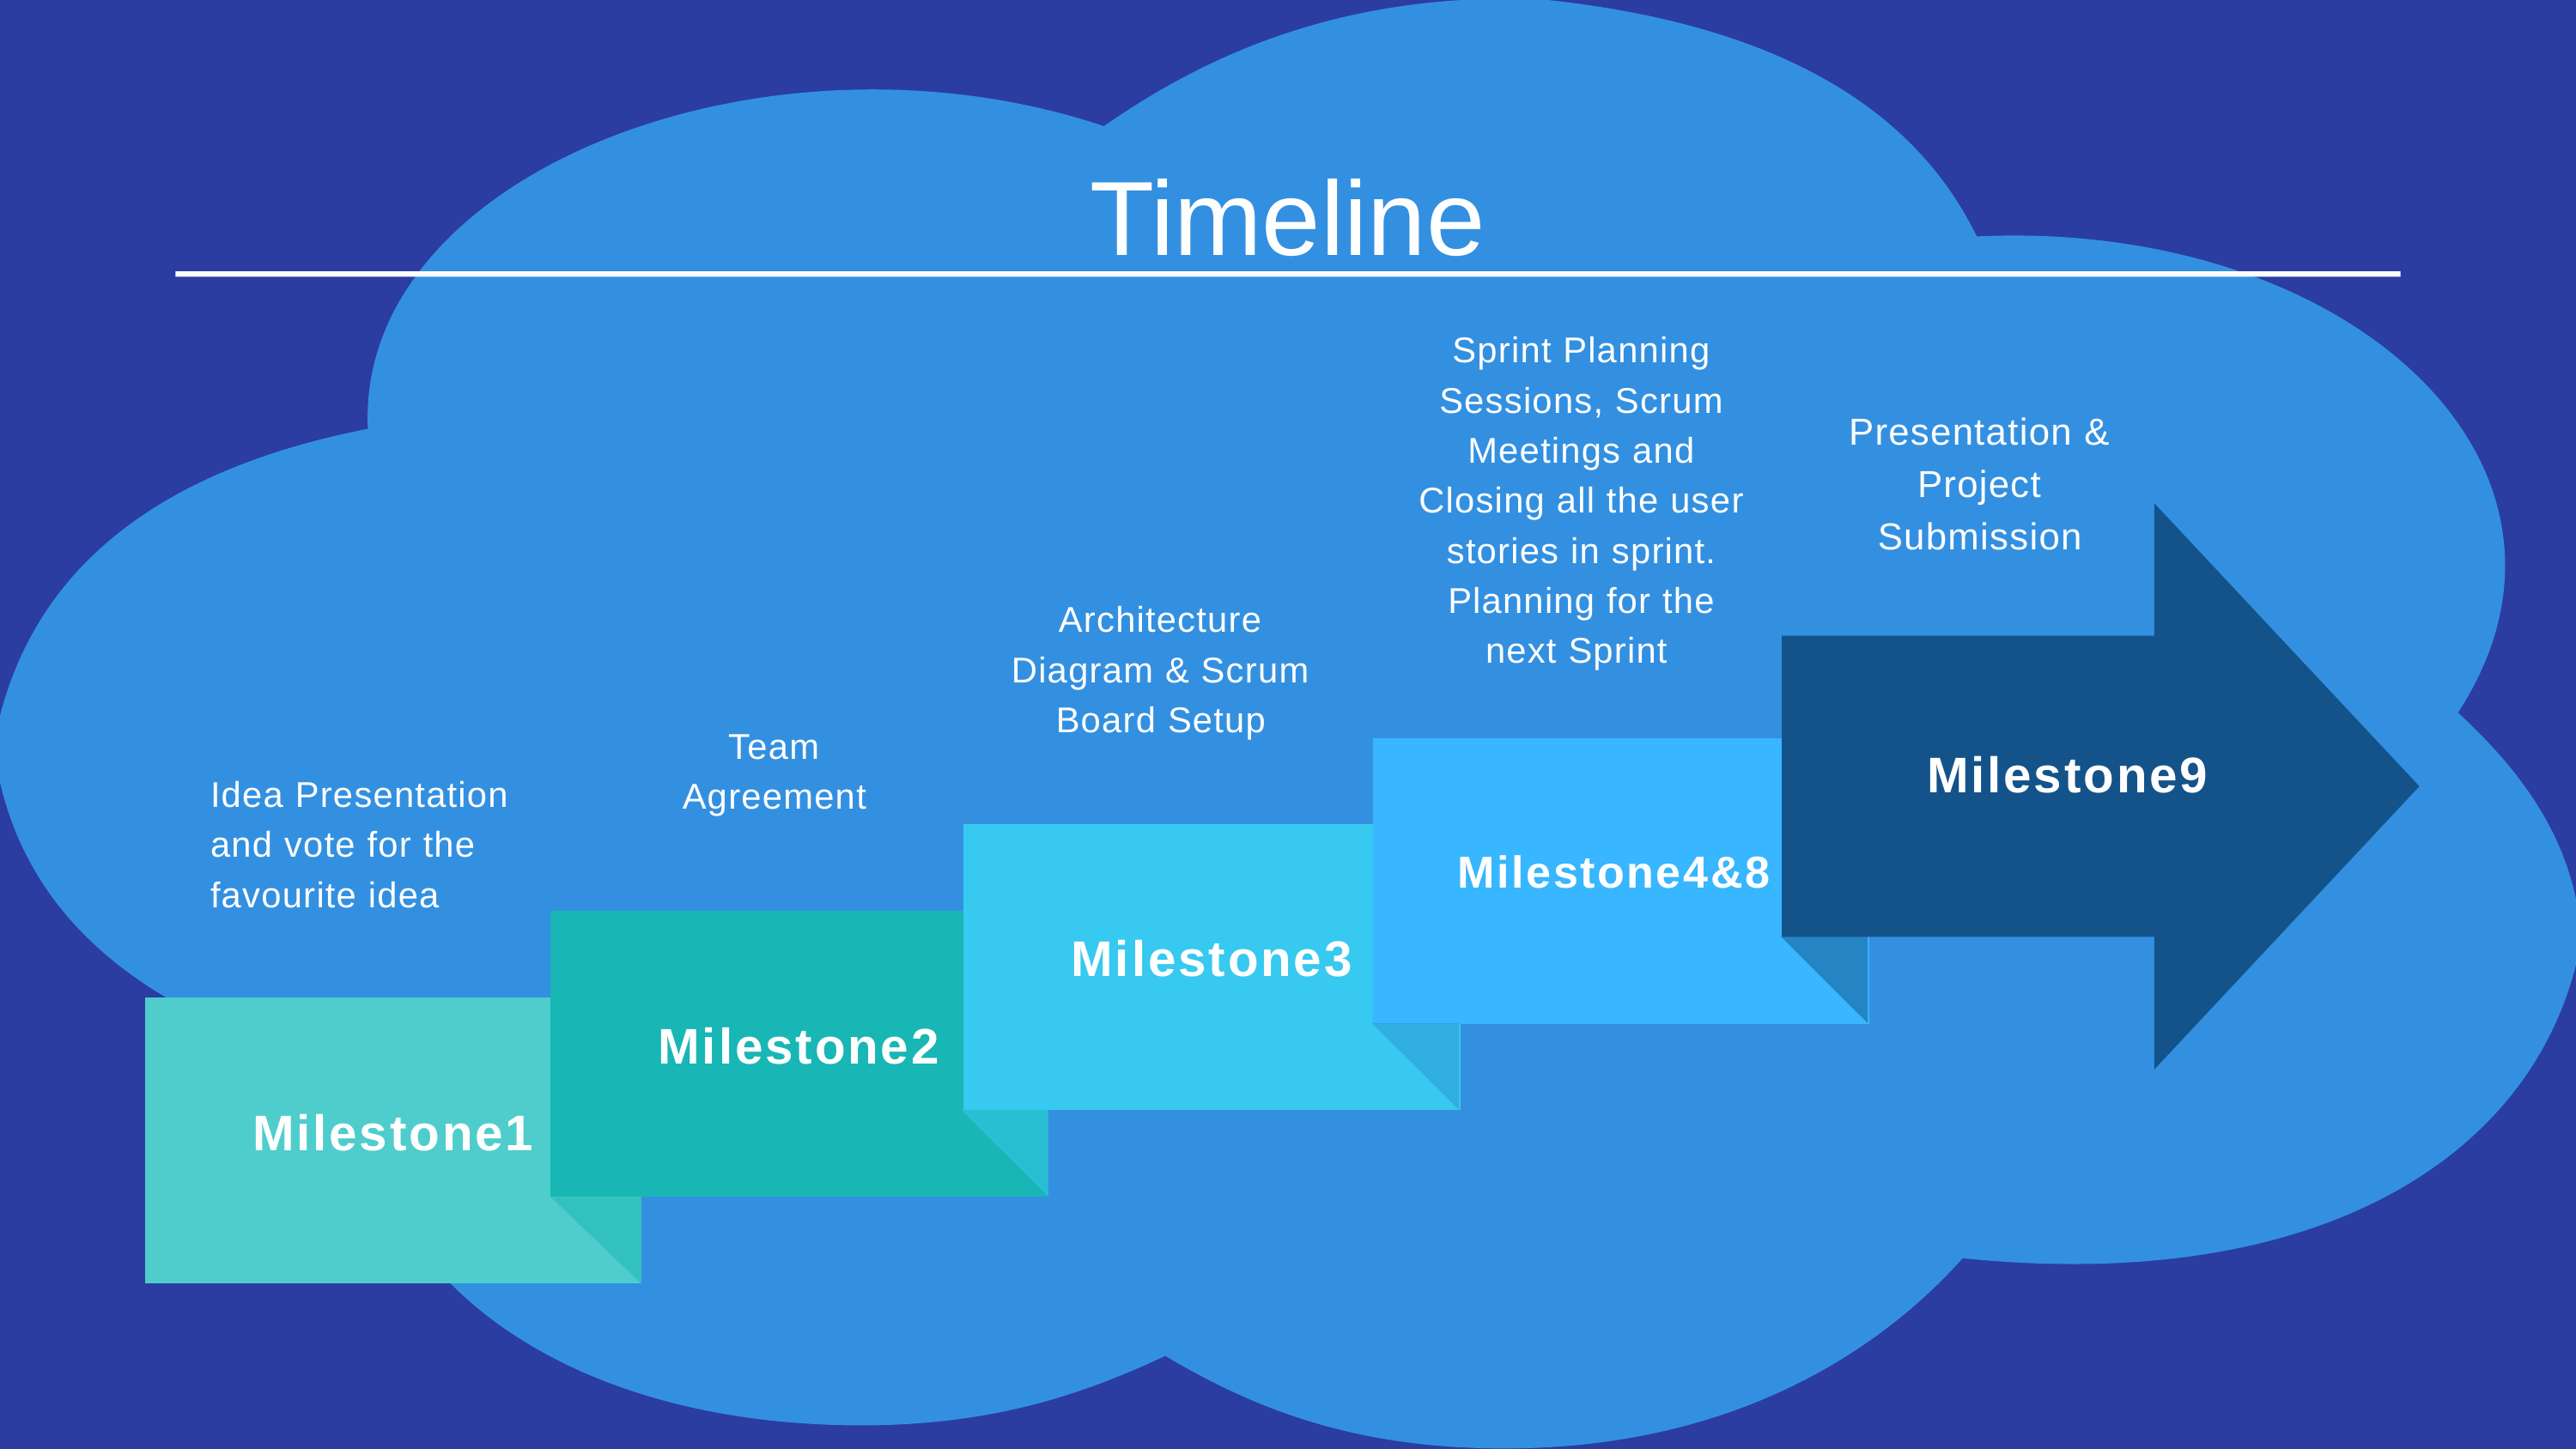

Timeline

Sprint Planning Sessions, Scrum Meetings and Closing all the user stories in sprint. Planning for the next Sprint
Presentation & Project Submission

Milestone9
Architecture Diagram & Scrum Board Setup
Team Agreement

Milestone4&8
Idea Presentation and vote for the favourite idea

Milestone3

Milestone2

Milestone1